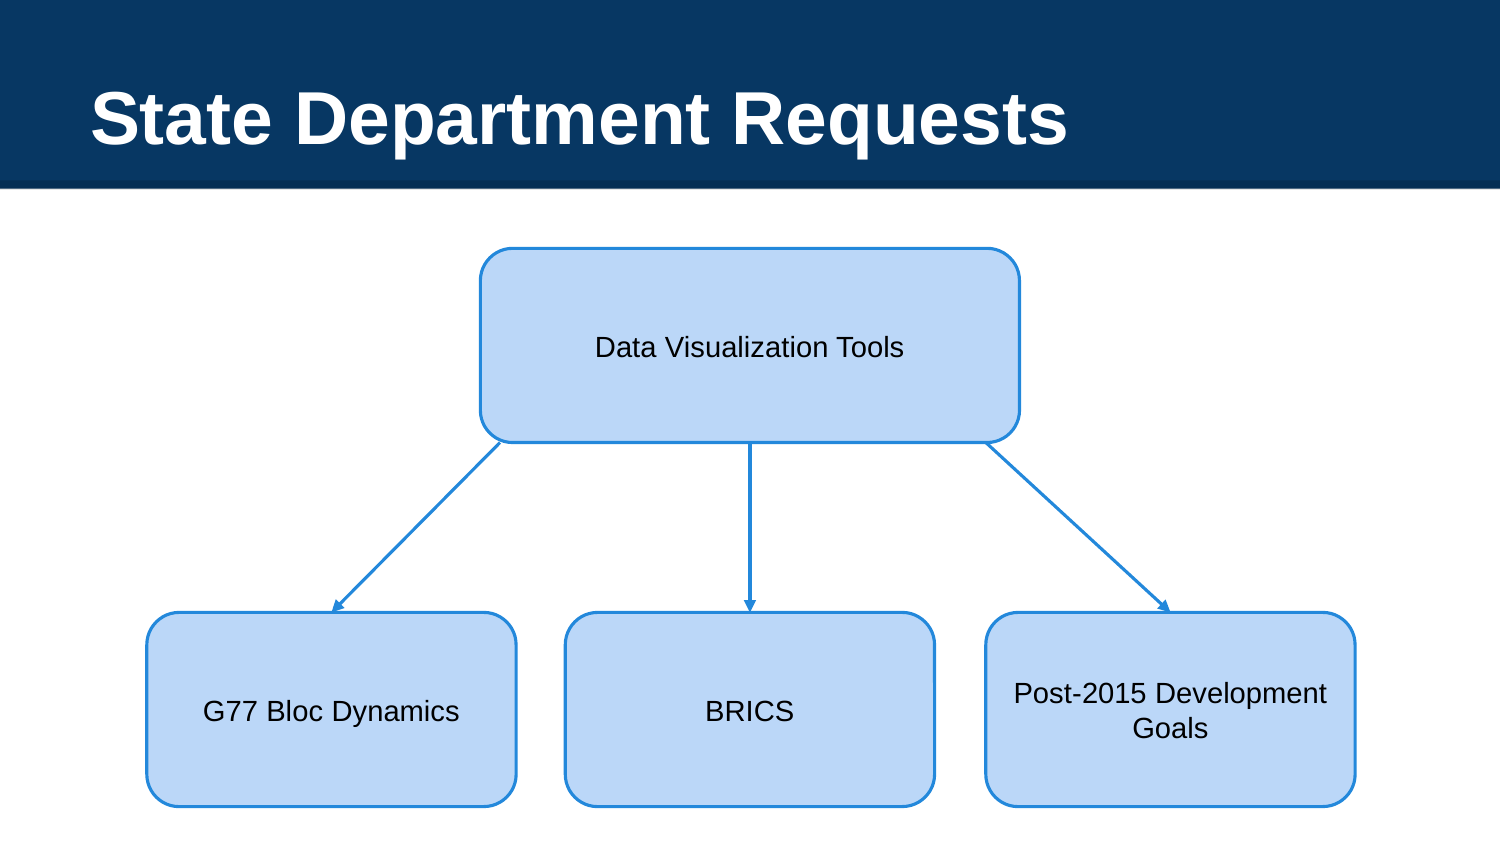

# State Department Requests
Data Visualization Tools
G77 Bloc Dynamics
BRICS
Post-2015 Development Goals